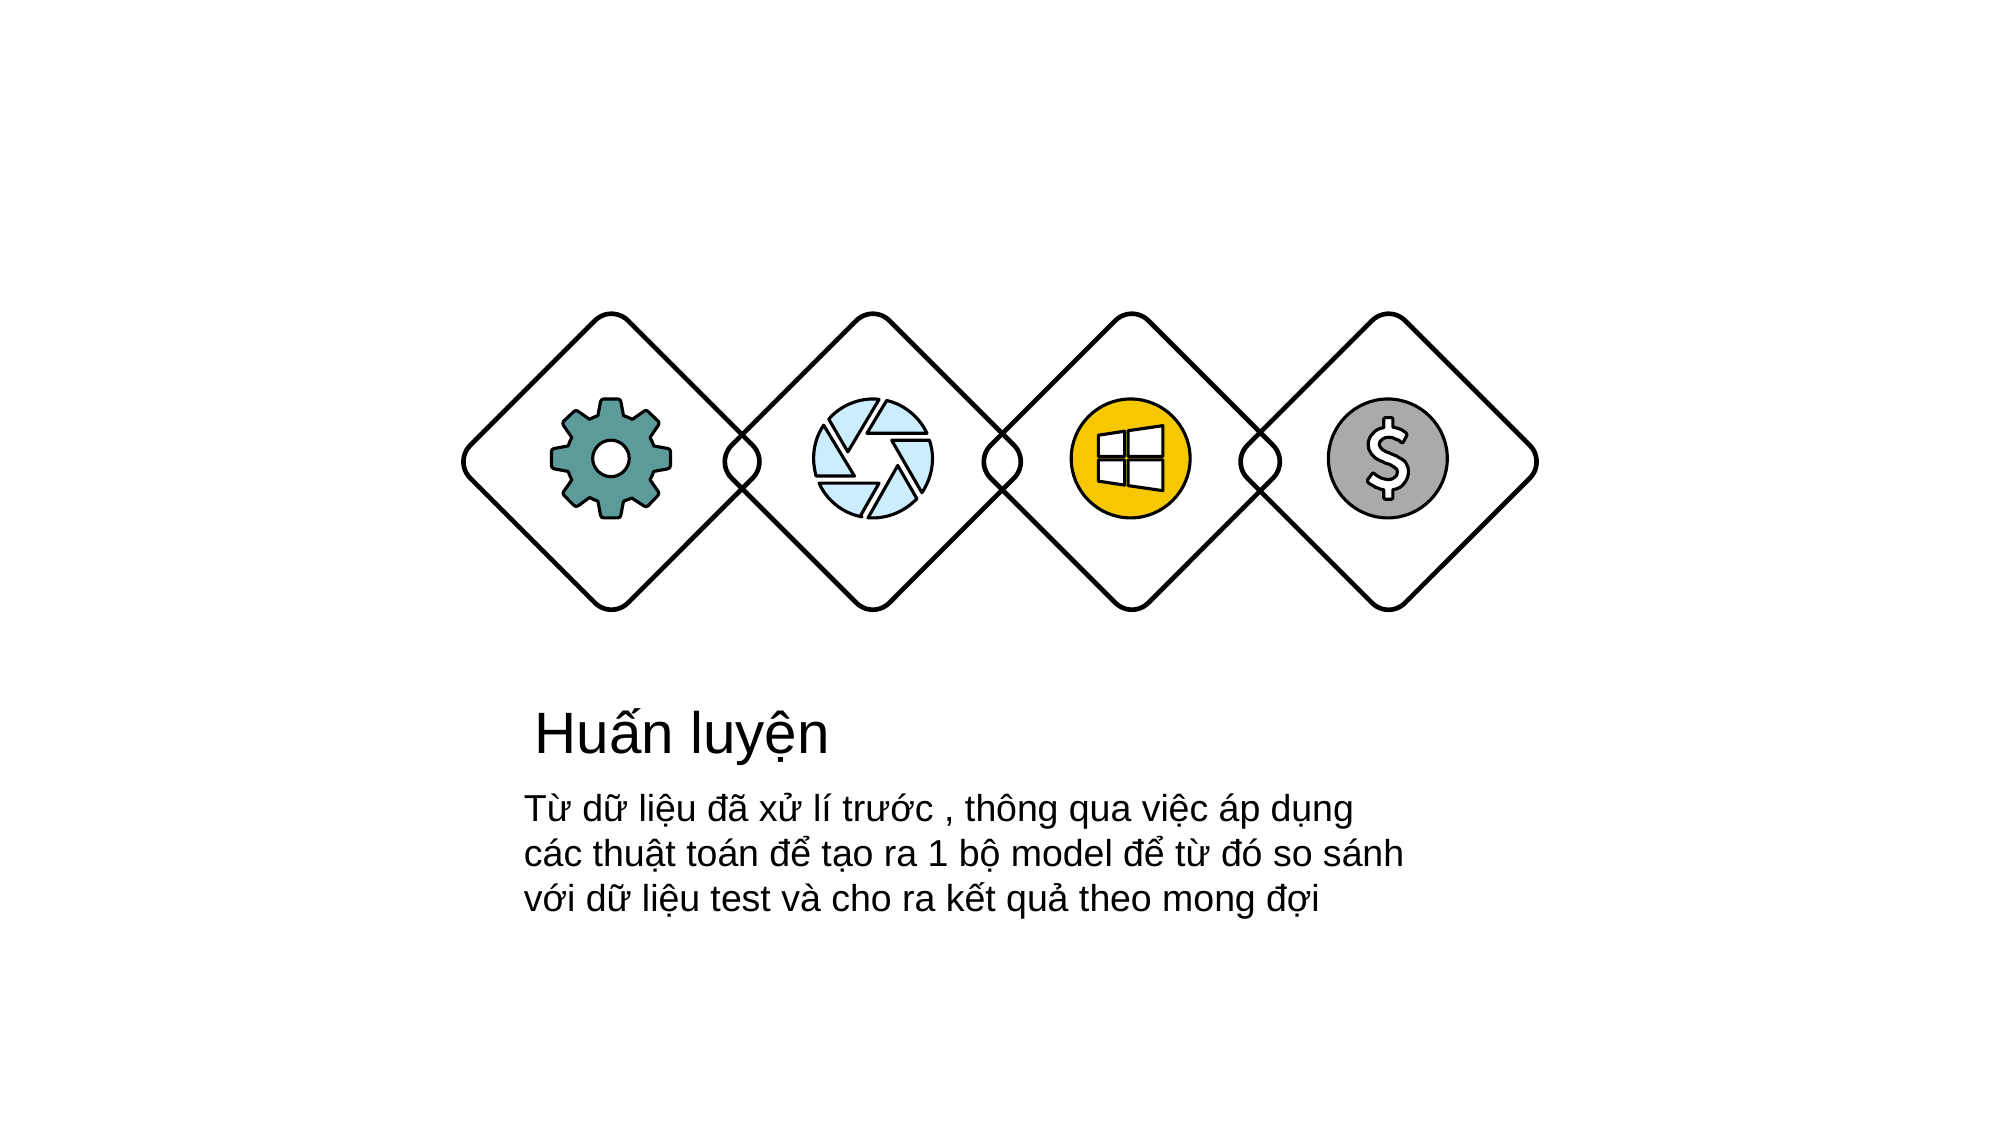

Huấn luyện
Từ dữ liệu đã xử lí trước , thông qua việc áp dụng các thuật toán để tạo ra 1 bộ model để từ đó so sánh với dữ liệu test và cho ra kết quả theo mong đợi